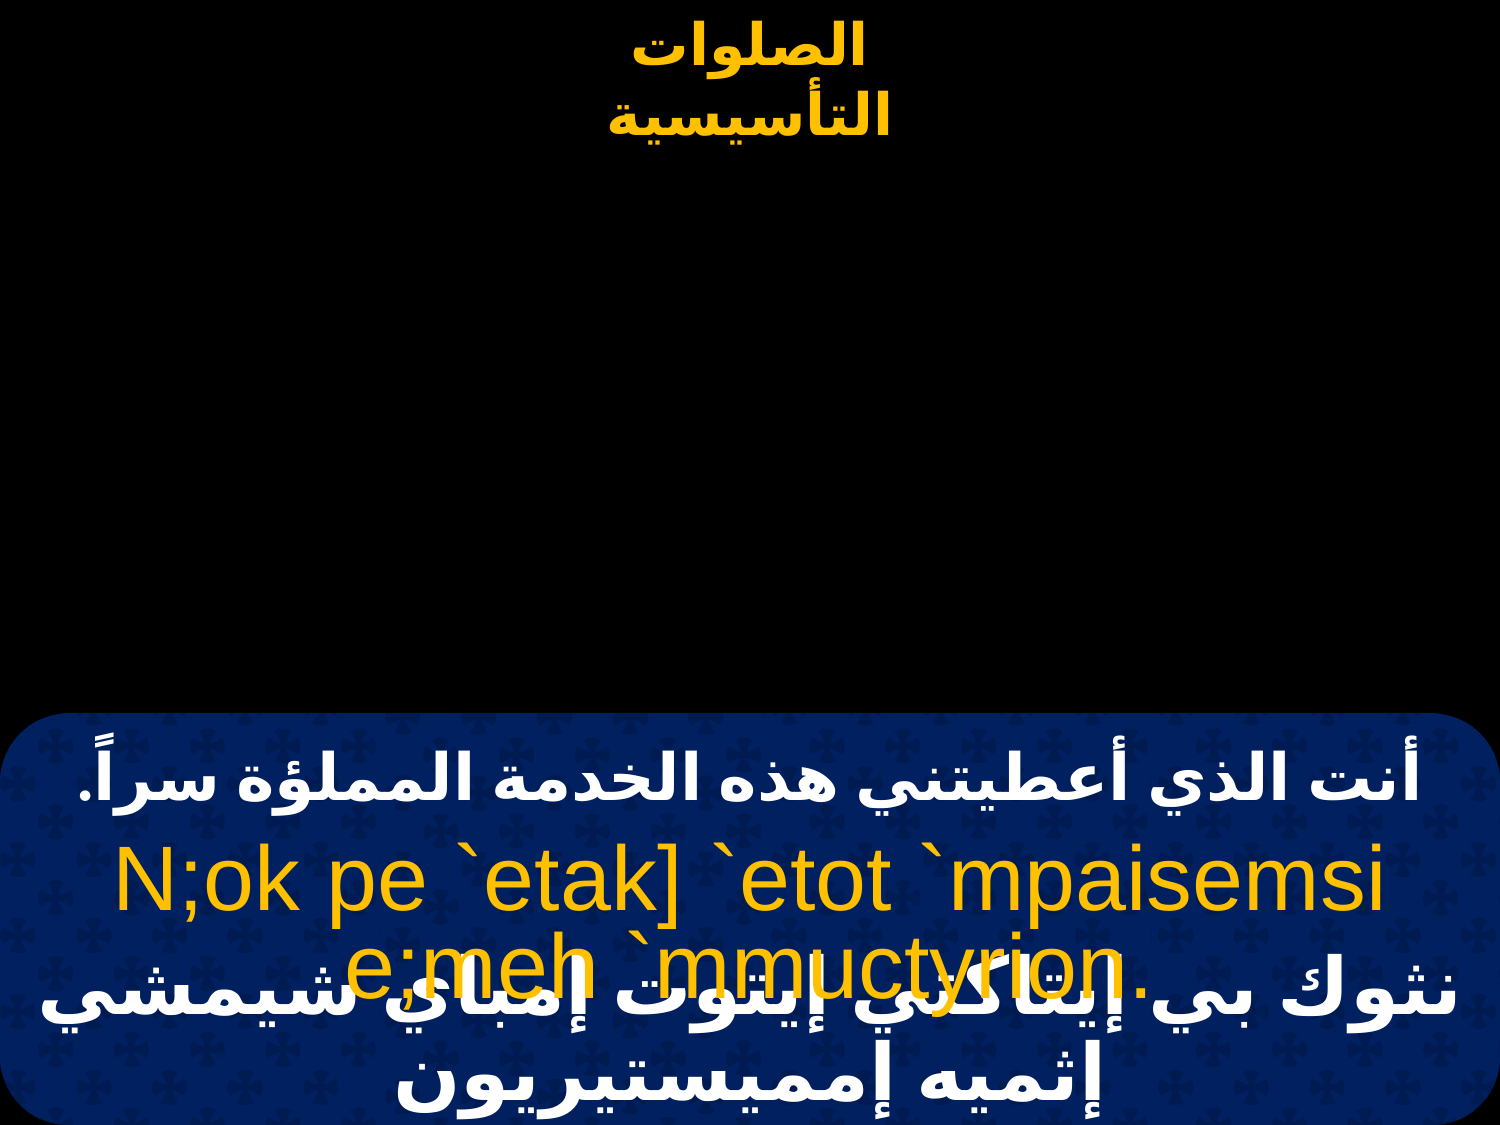

# أنت الذي أعطيتني هذه الخدمة المملؤة سراً.
N;ok pe `etak] `etot `mpaisemsi e;meh `mmuctyrion.
نثوك بي إيتاكتي إيتوت إمباي شيمشي إثميه إمميستيريون